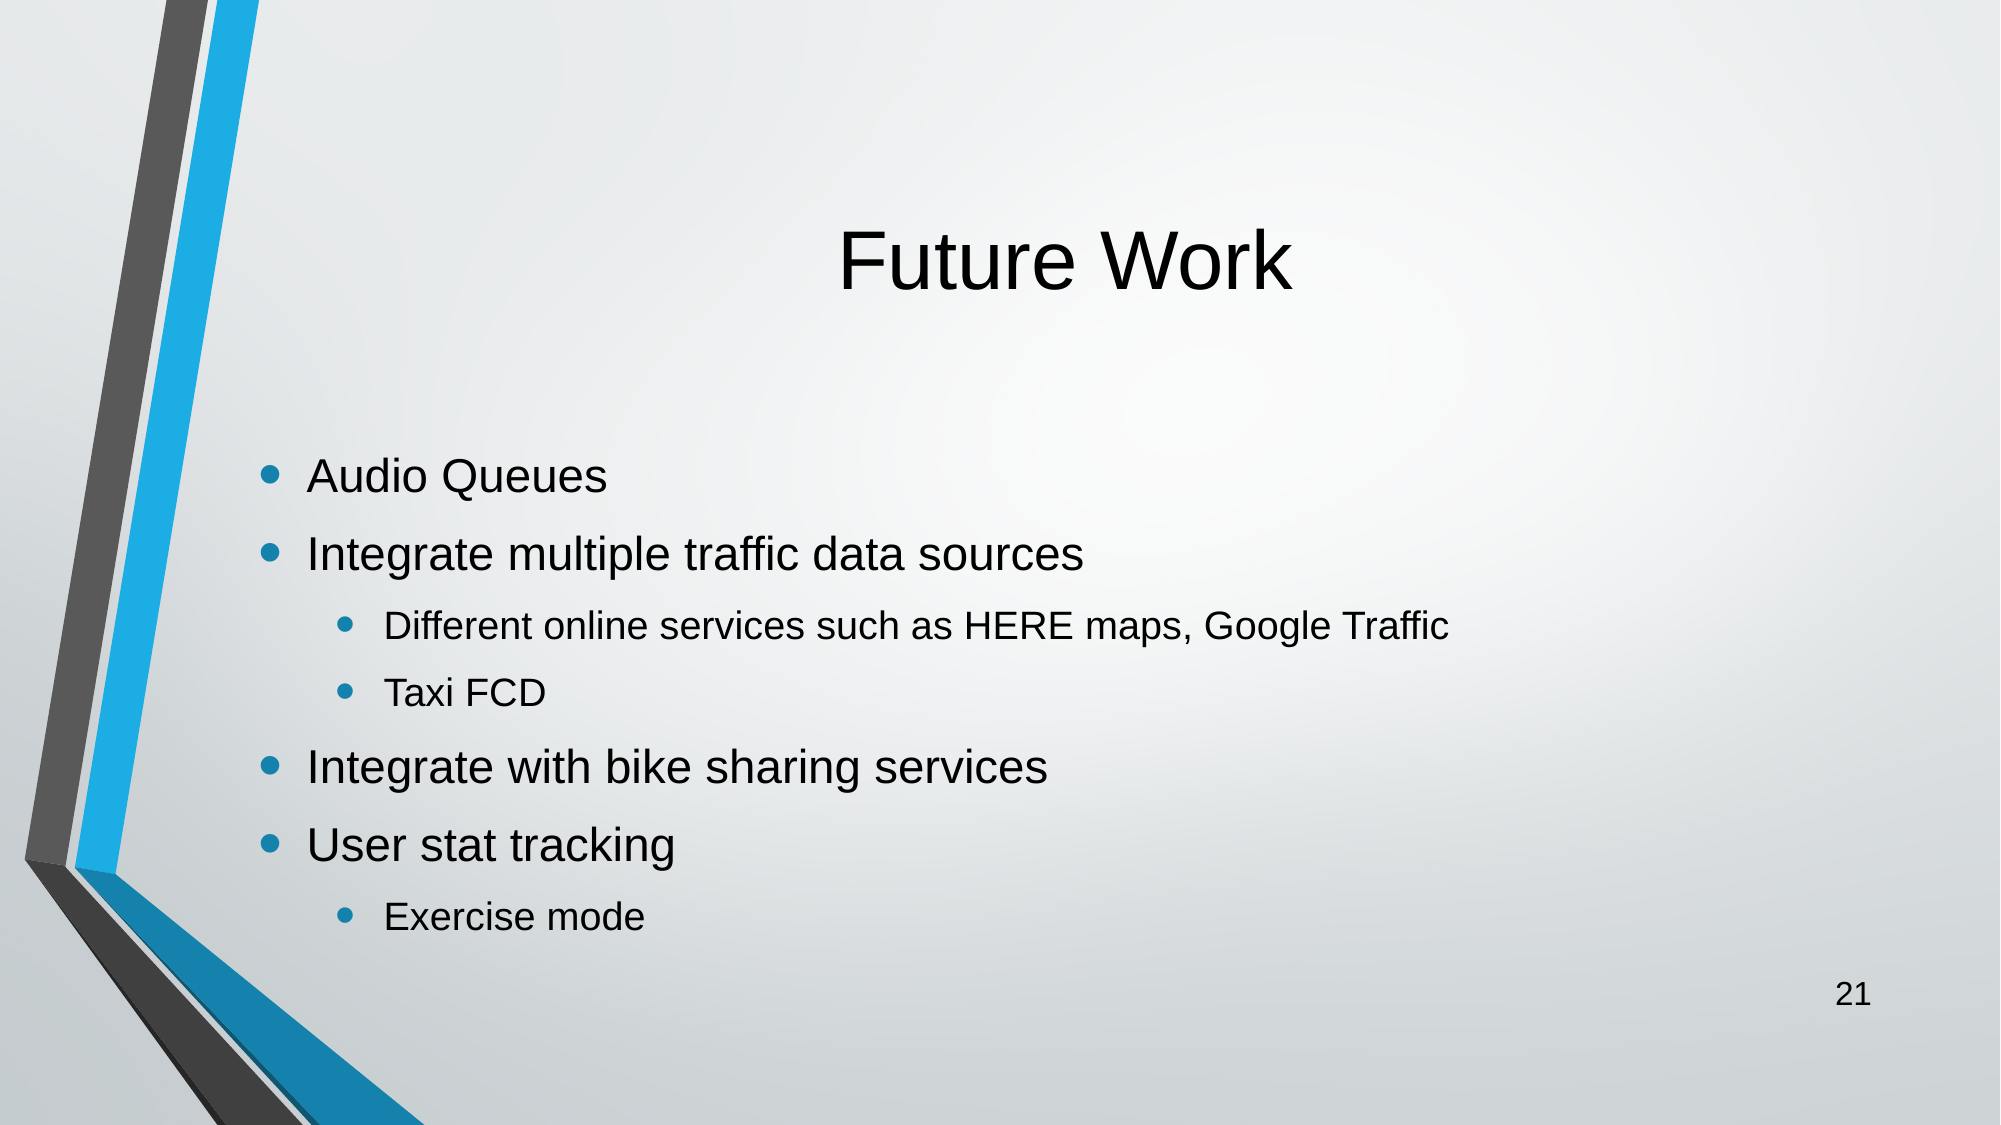

# Future Work
Audio Queues
Integrate multiple traffic data sources
Different online services such as HERE maps, Google Traffic
Taxi FCD
Integrate with bike sharing services
User stat tracking
Exercise mode

21